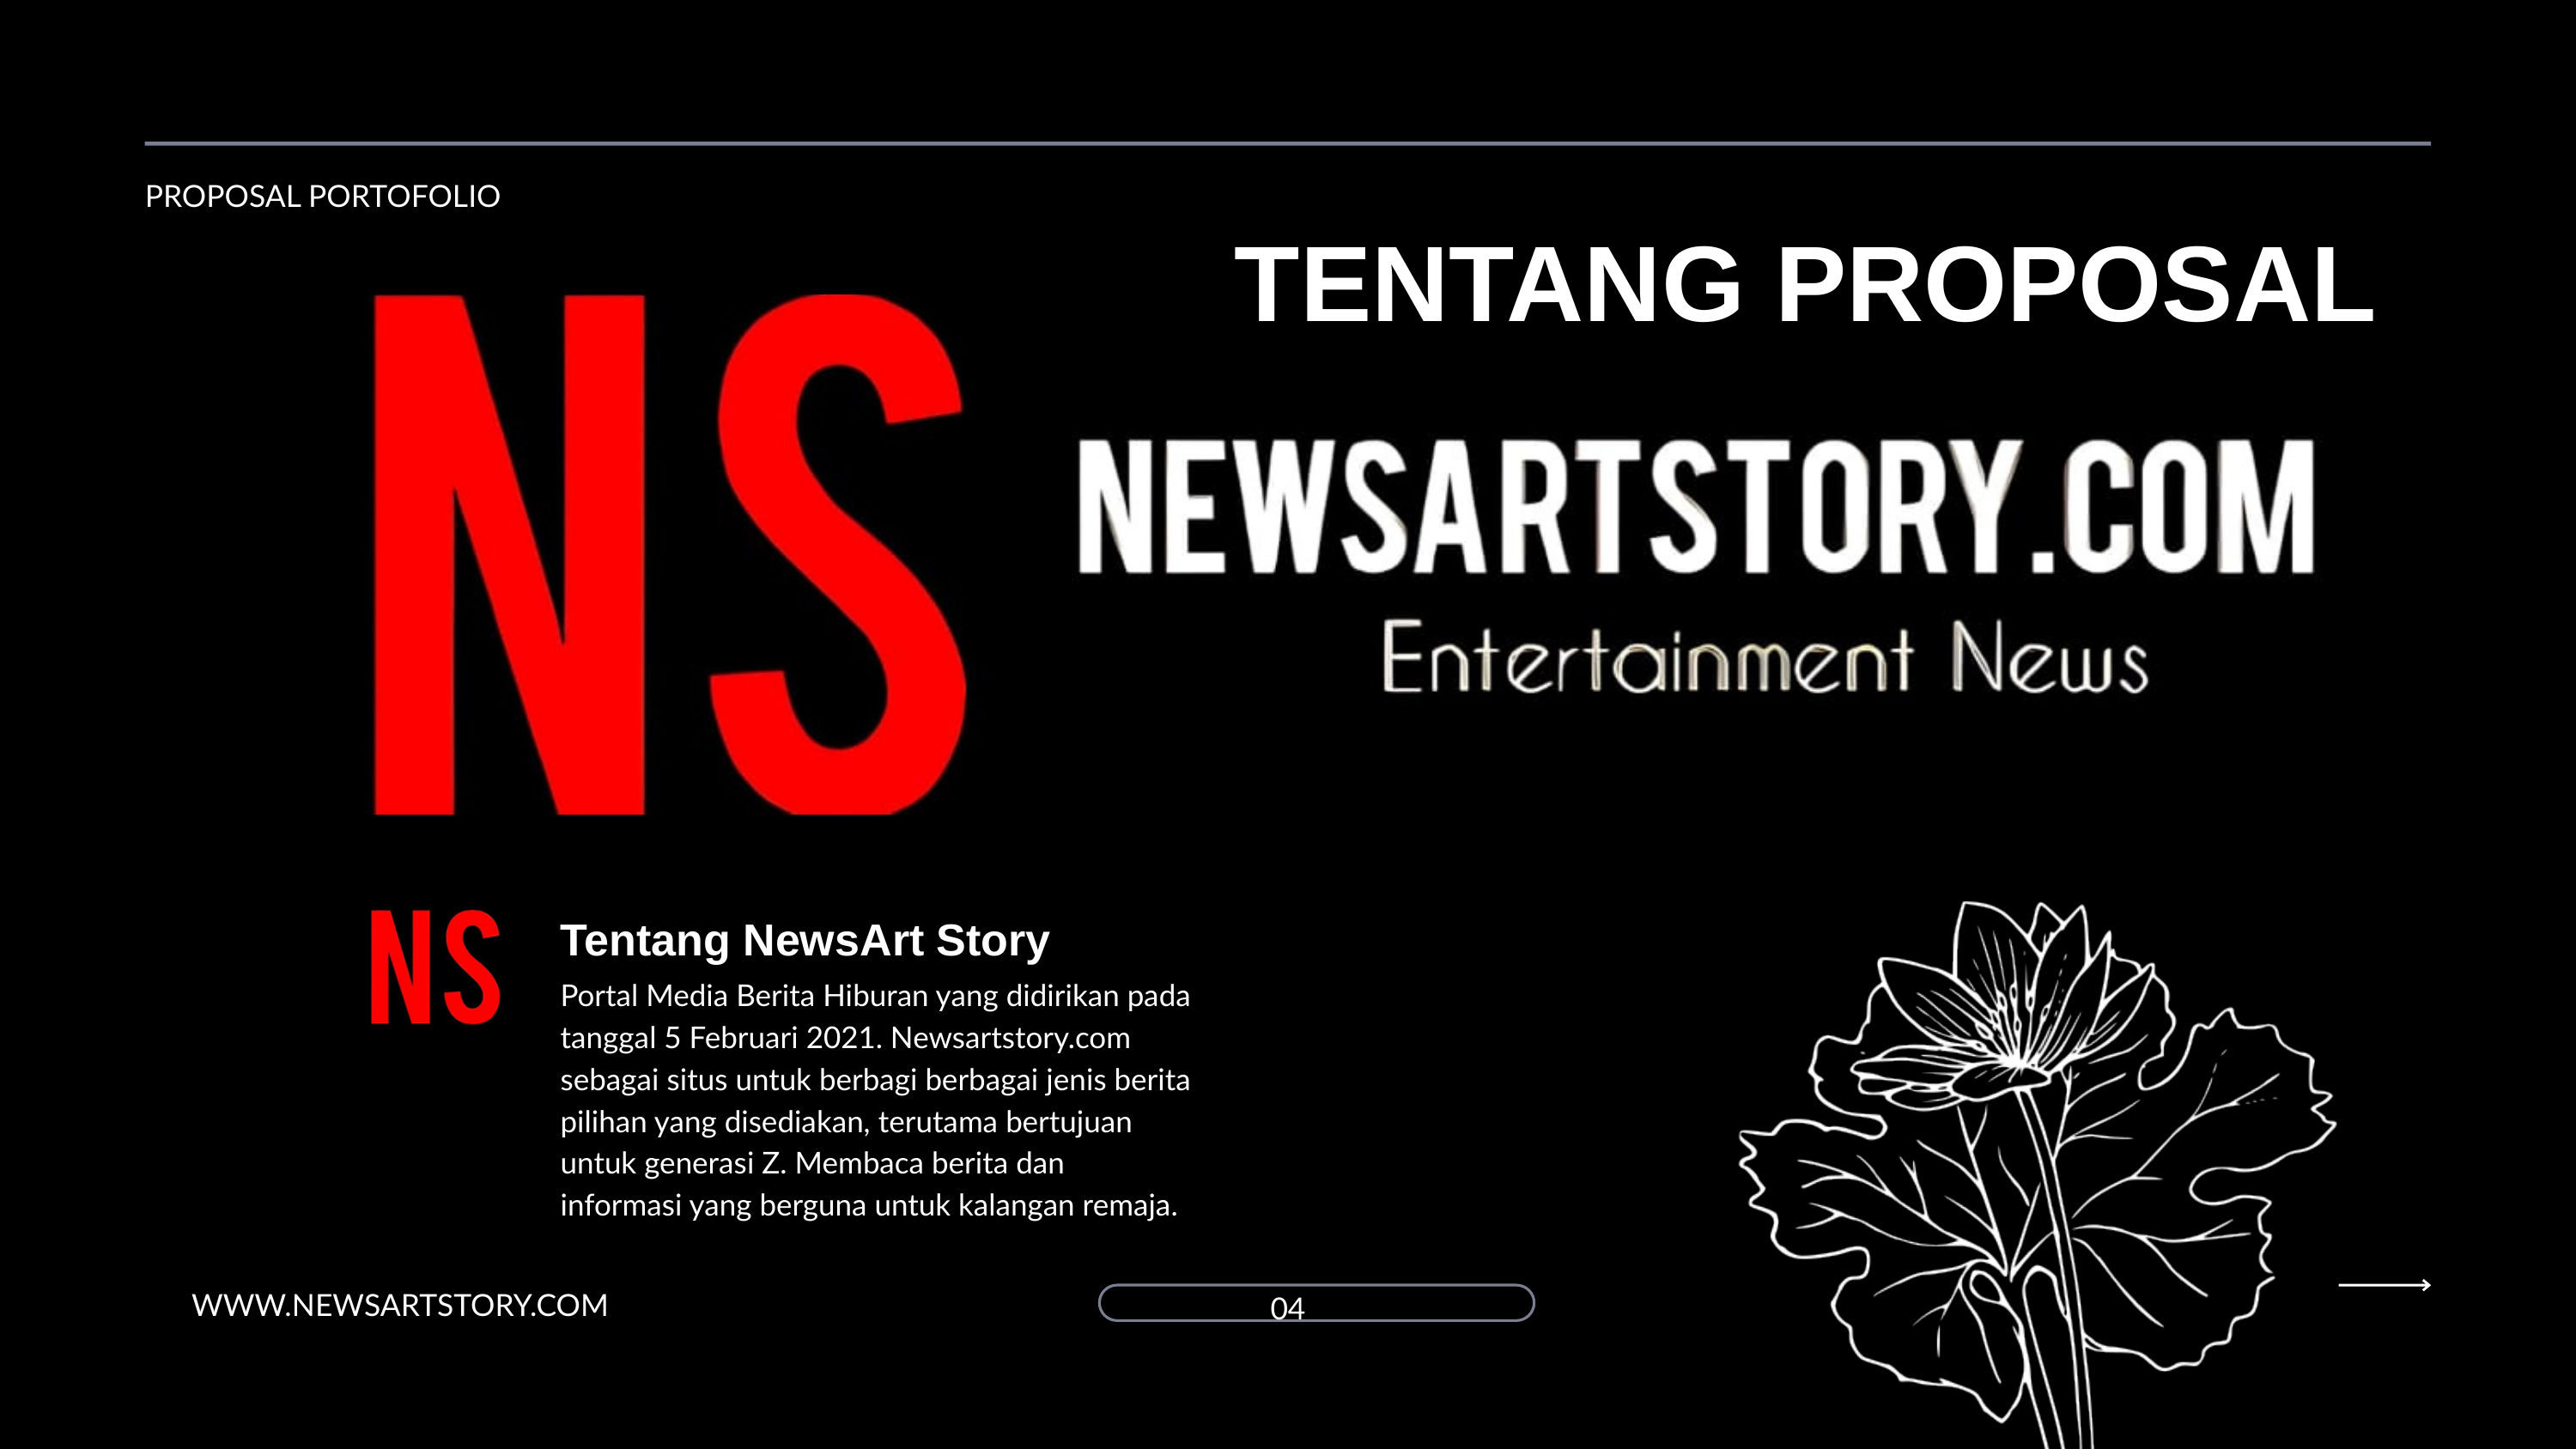

PROPOSAL PORTOFOLIO

TENTANG PROPOSAL

Tentang NewsArt Story

Portal Media Berita Hiburan yang didirikan pada tanggal 5 Februari 2021. Newsartstory.com sebagai situs untuk berbagi berbagai jenis berita pilihan yang disediakan, terutama bertujuan untuk generasi Z. Membaca berita dan informasi yang berguna untuk kalangan remaja.
WWW.NEWSARTSTORY.COM
04